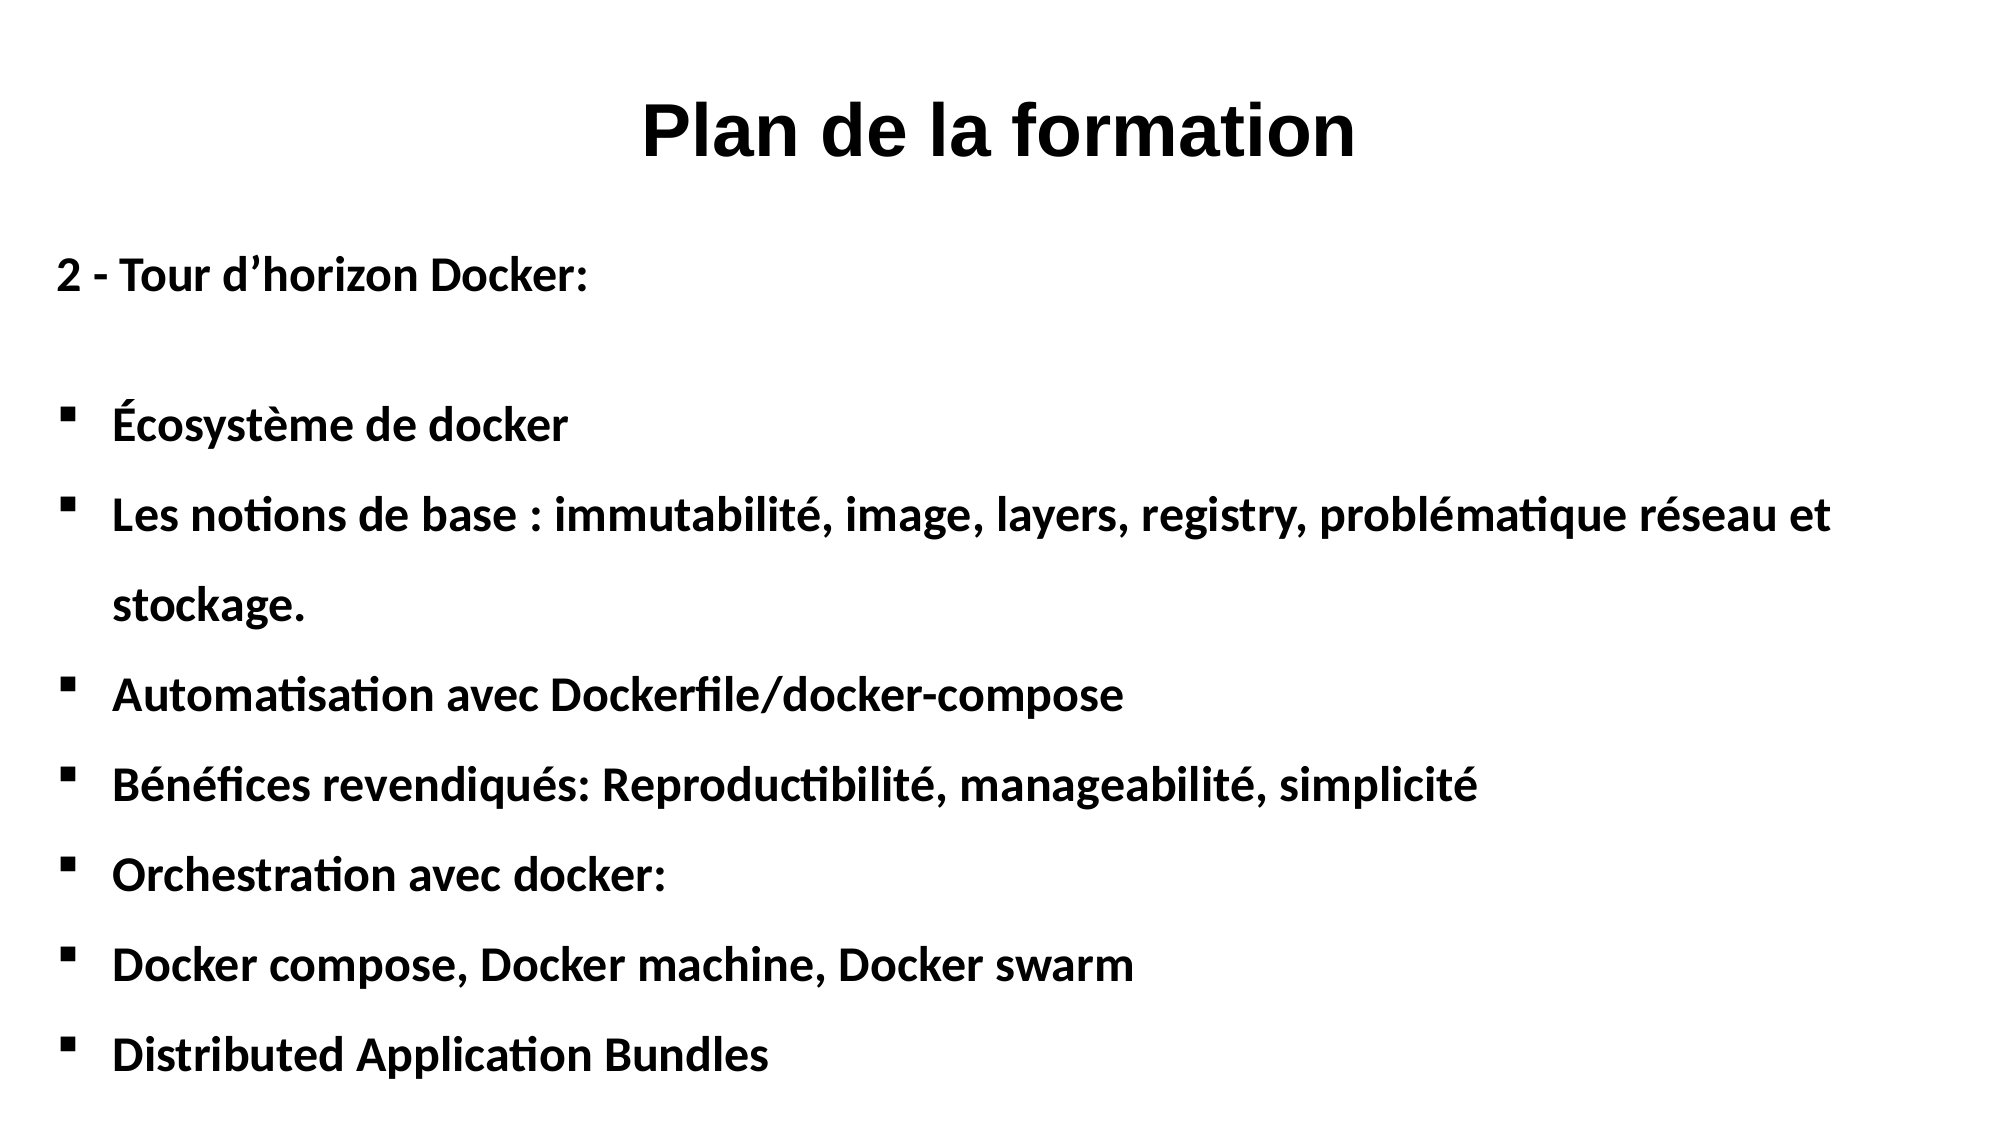

# Plan de la formation
2 - Tour d’horizon Docker:

Écosystème de docker
Les notions de base : immutabilité, image, layers, registry, problématique réseau et stockage.
Automatisation avec Dockerfile/docker-compose
Bénéfices revendiqués: Reproductibilité, manageabilité, simplicité
Orchestration avec docker:
Docker compose, Docker machine, Docker swarm
Distributed Application Bundles